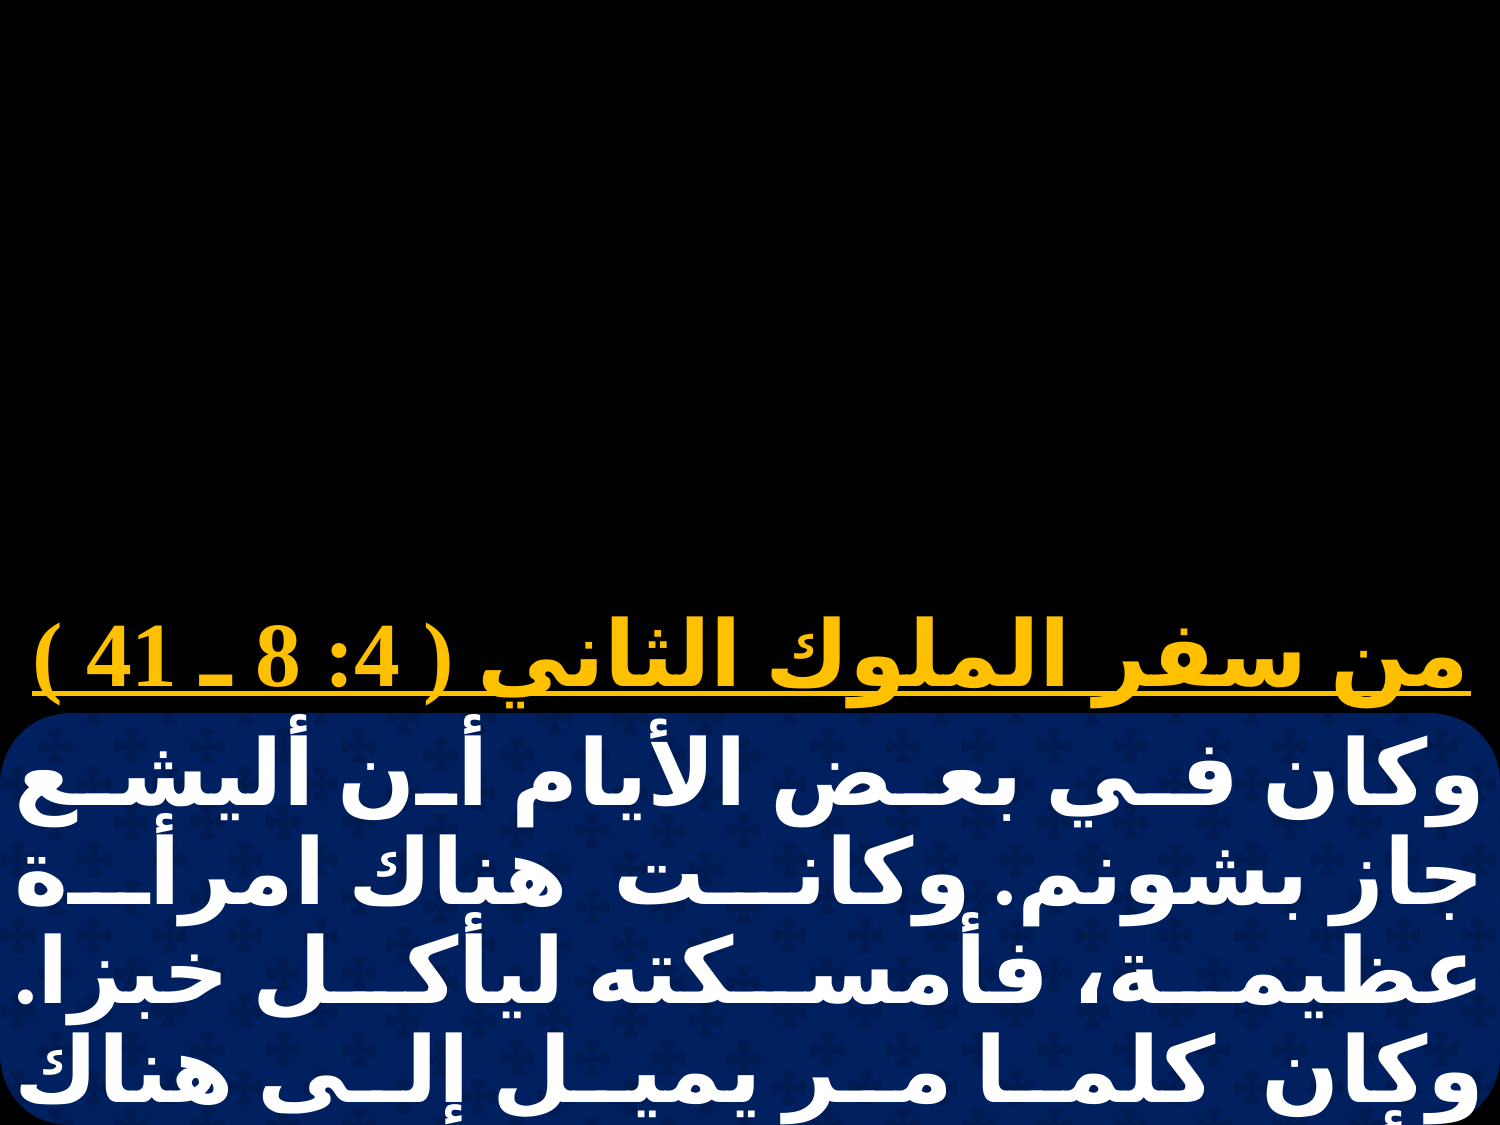

# نبوات 6 الخميس
من سفر الملوك الثاني ( 4: 8 ـ 41 )
وكان في بعض الأيام أن أليشع جاز بشونم. وكانت  هناك امرأة عظيمة، فأمسكته ليأكل خبزا. وكان  كلما مر يميل إلى هناك ليأكل خبزا. فقالت لبعلها: "  قد علمت أن هذا الذي يجتاز بنا دائما هو رجل الله،